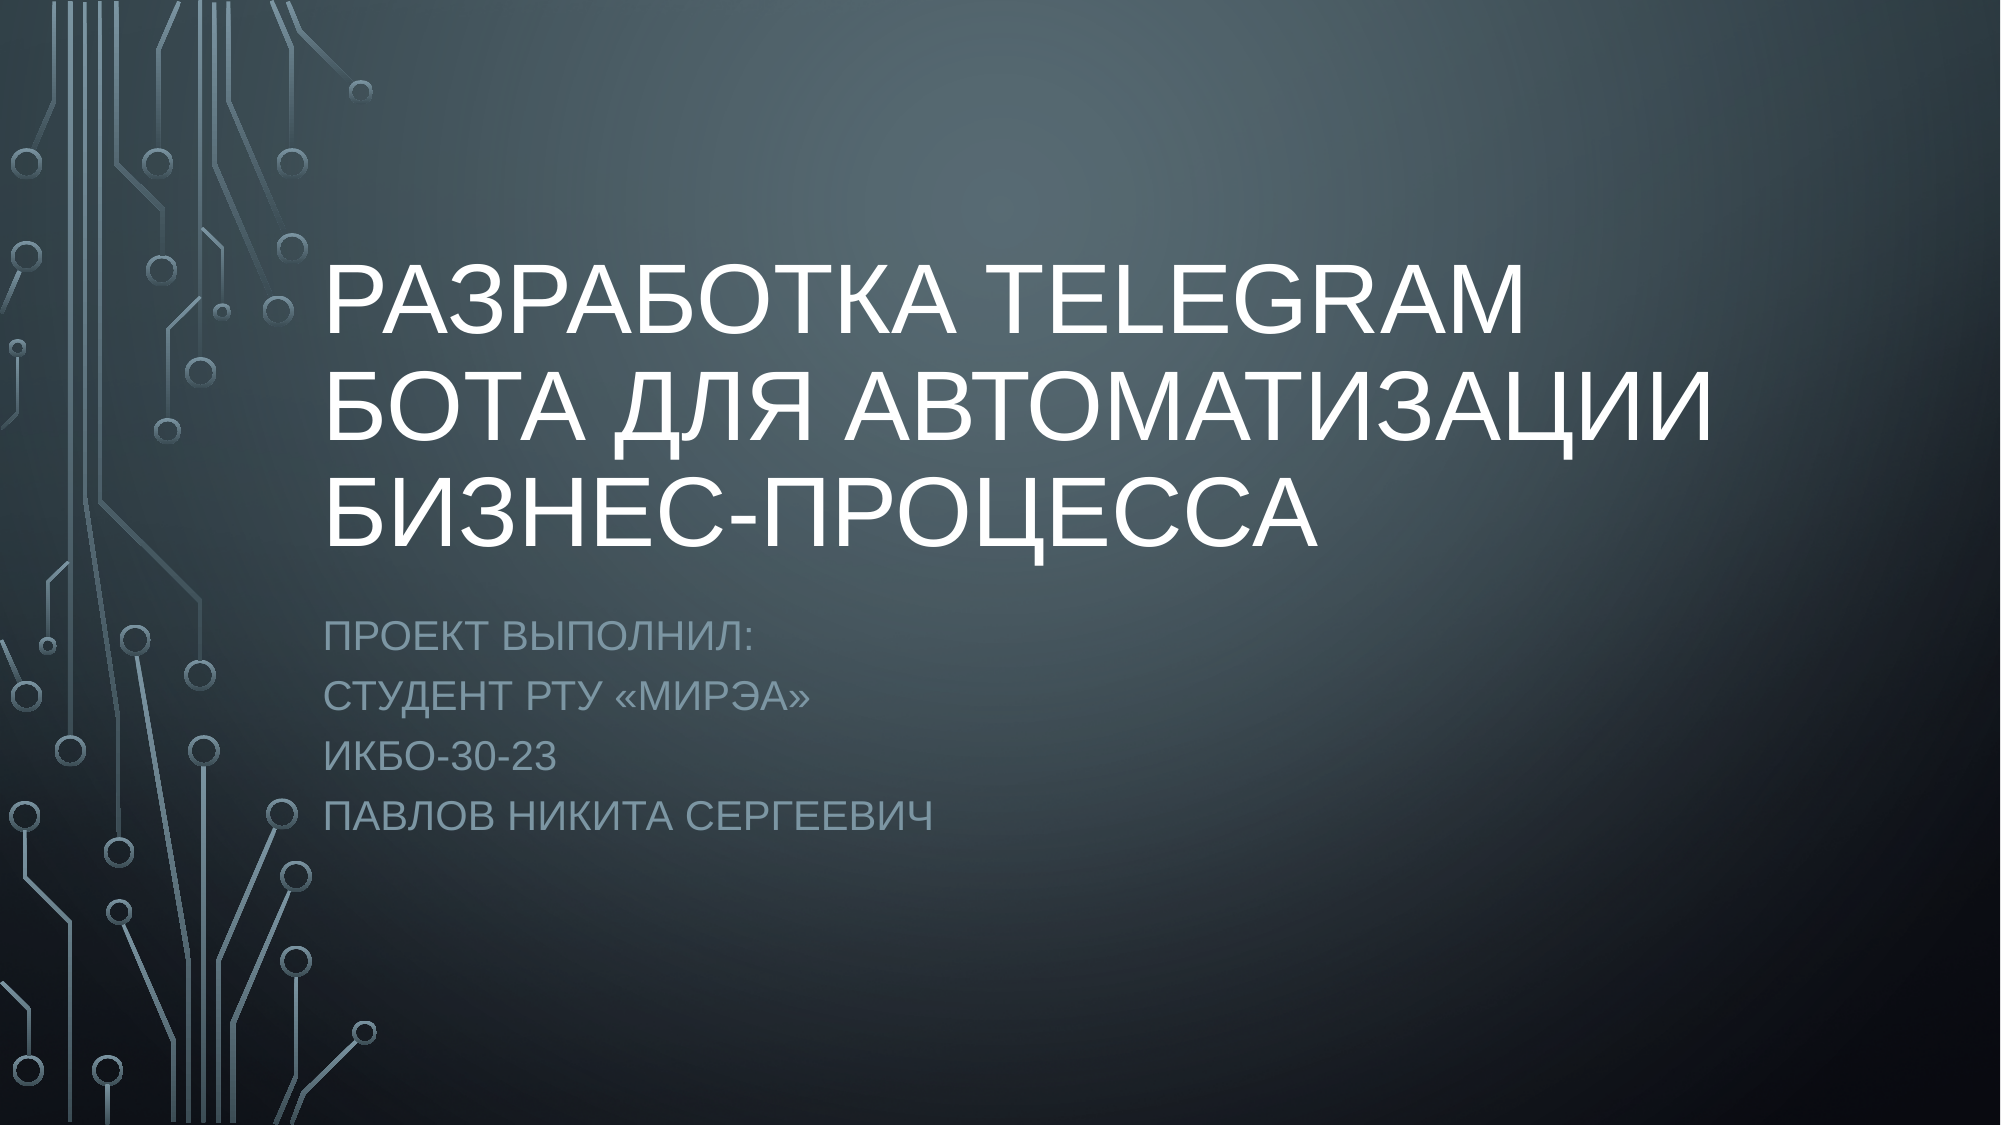

# Разработка Telegram бота для автоматизации бизнес-процесса
Проект выполнил:
Студент РТУ «МИРЭА»
ИКБО-30-23
Павлов Никита Сергеевич